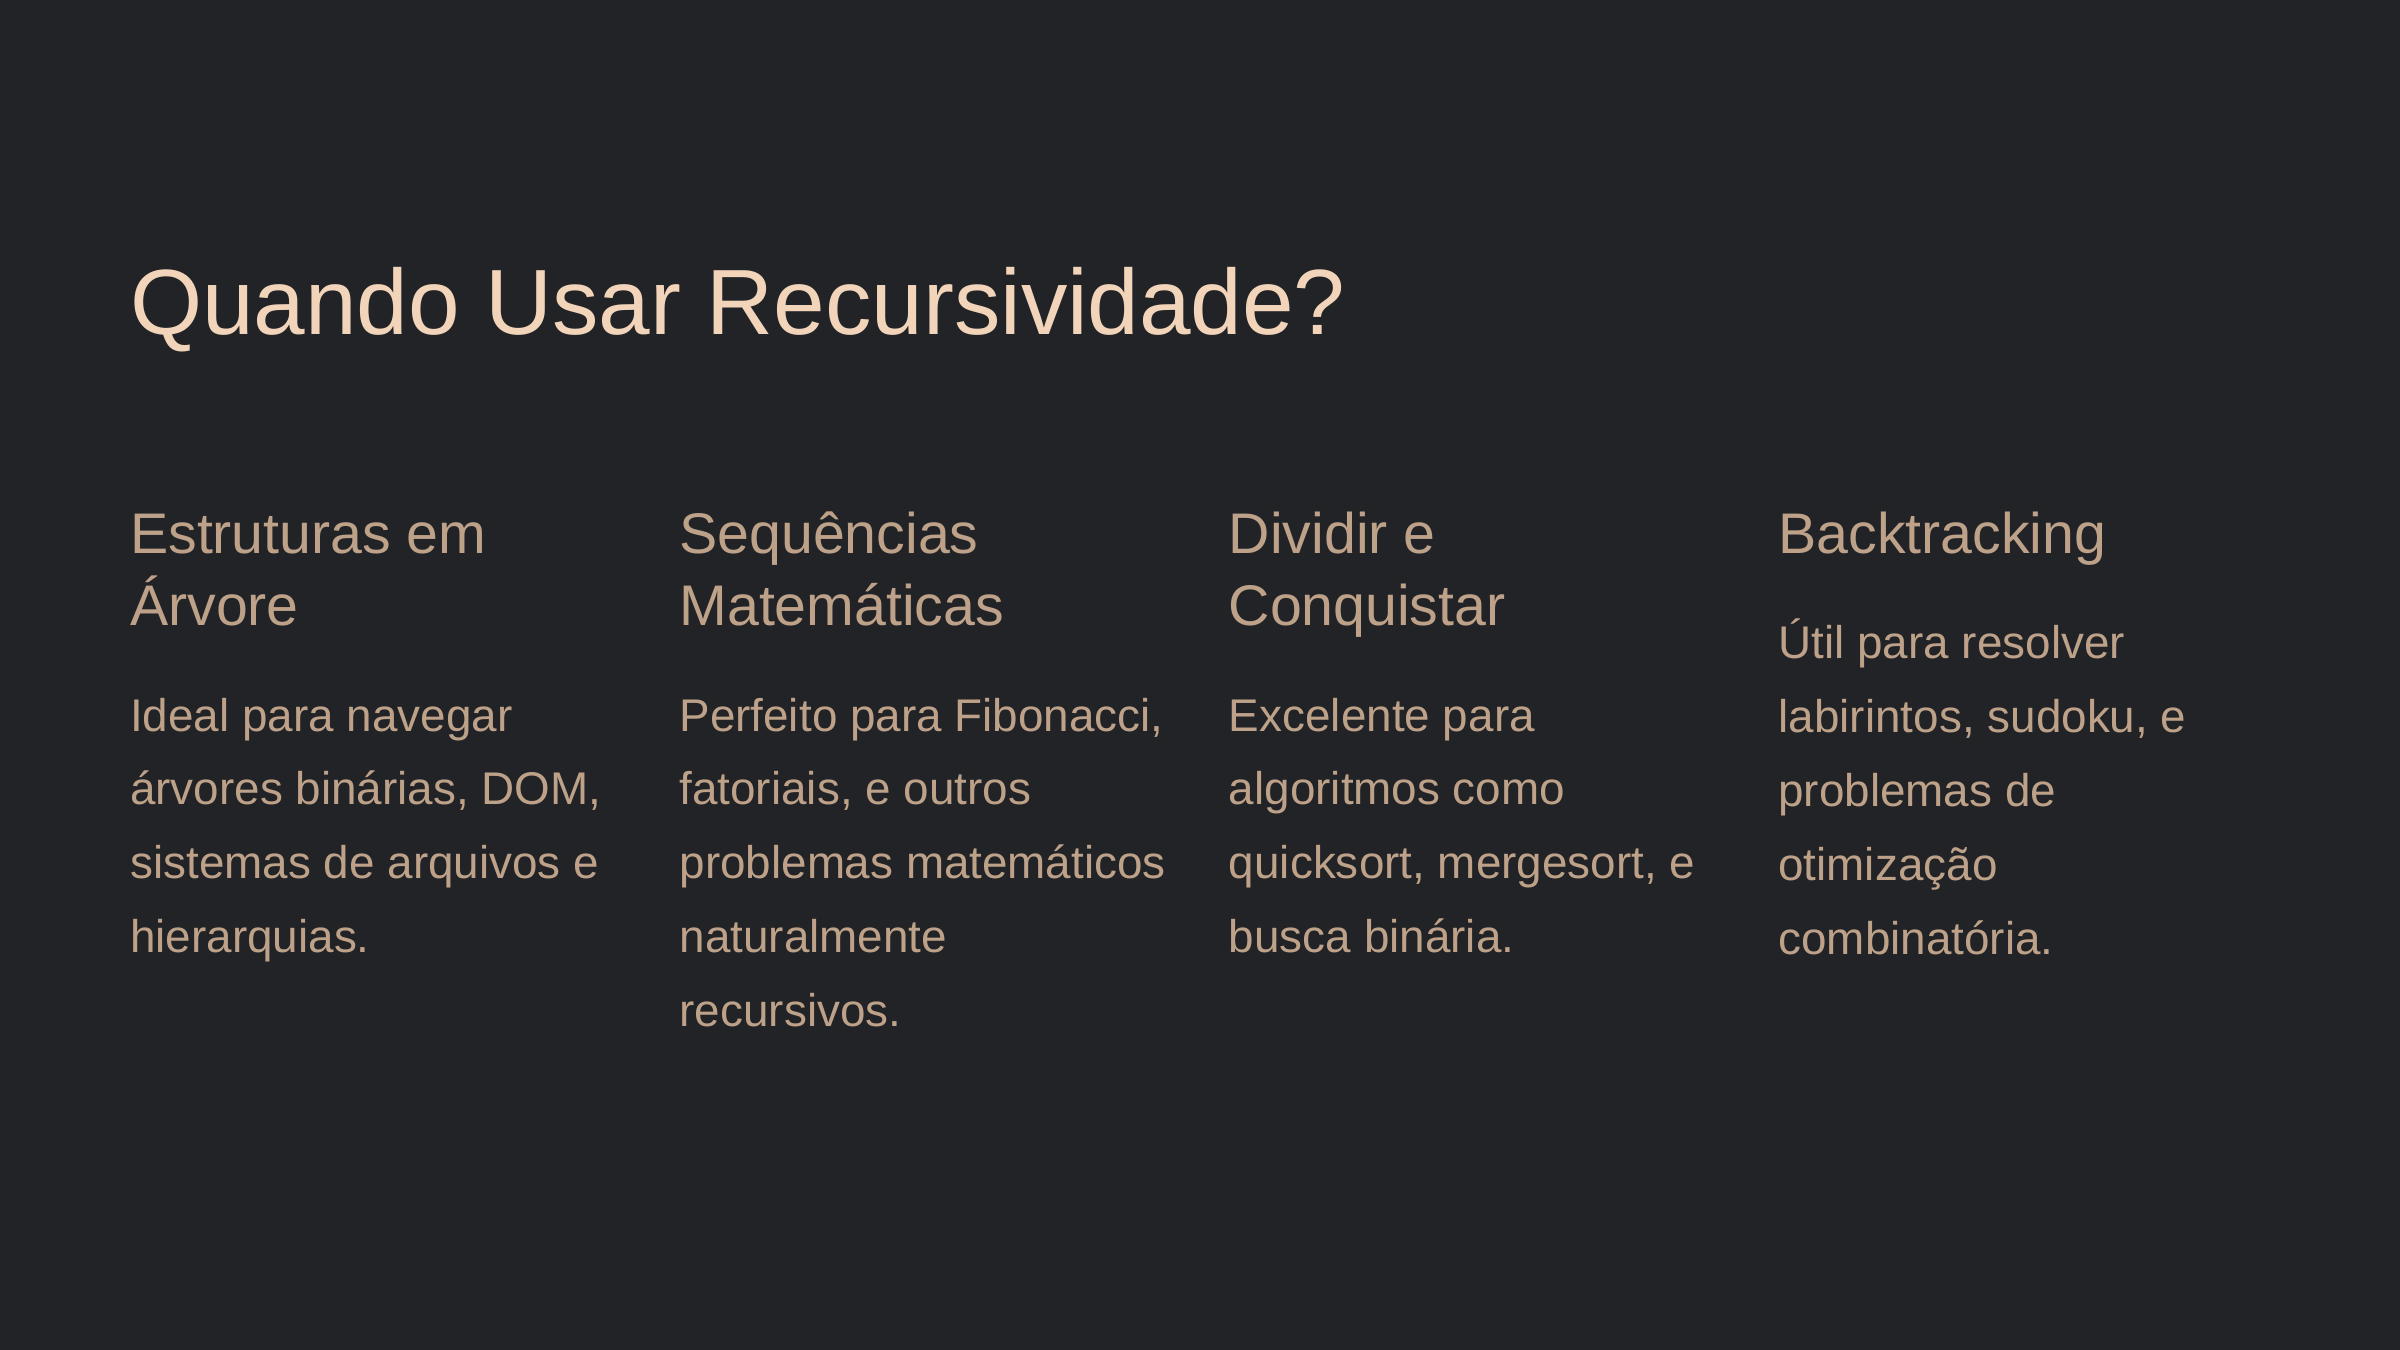

Quando Usar Recursividade?
Estruturas em Árvore
Sequências Matemáticas
Dividir e Conquistar
Backtracking
Útil para resolver labirintos, sudoku, e problemas de otimização combinatória.
Ideal para navegar árvores binárias, DOM, sistemas de arquivos e hierarquias.
Perfeito para Fibonacci, fatoriais, e outros problemas matemáticos naturalmente recursivos.
Excelente para algoritmos como quicksort, mergesort, e busca binária.